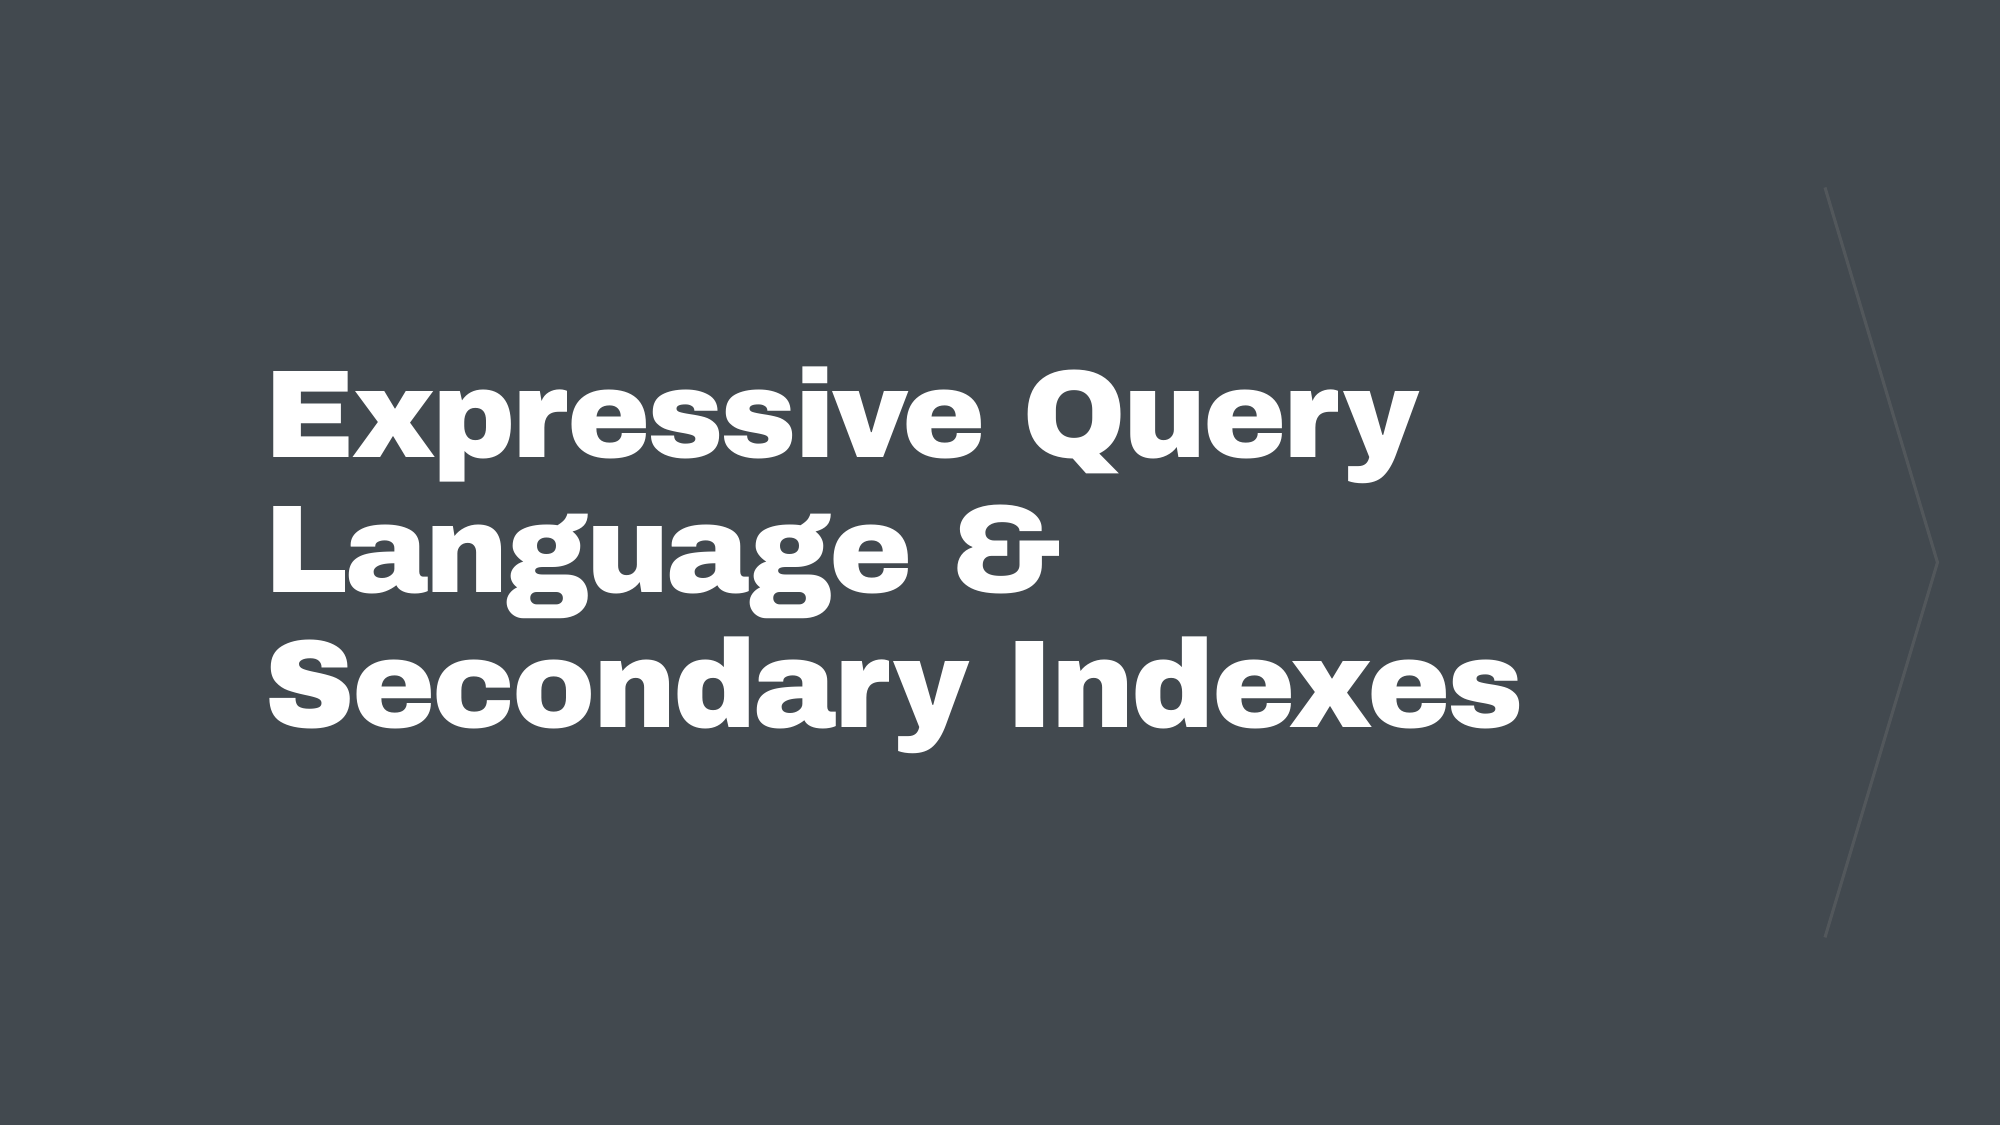

# Expressive Query Language & Secondary Indexes